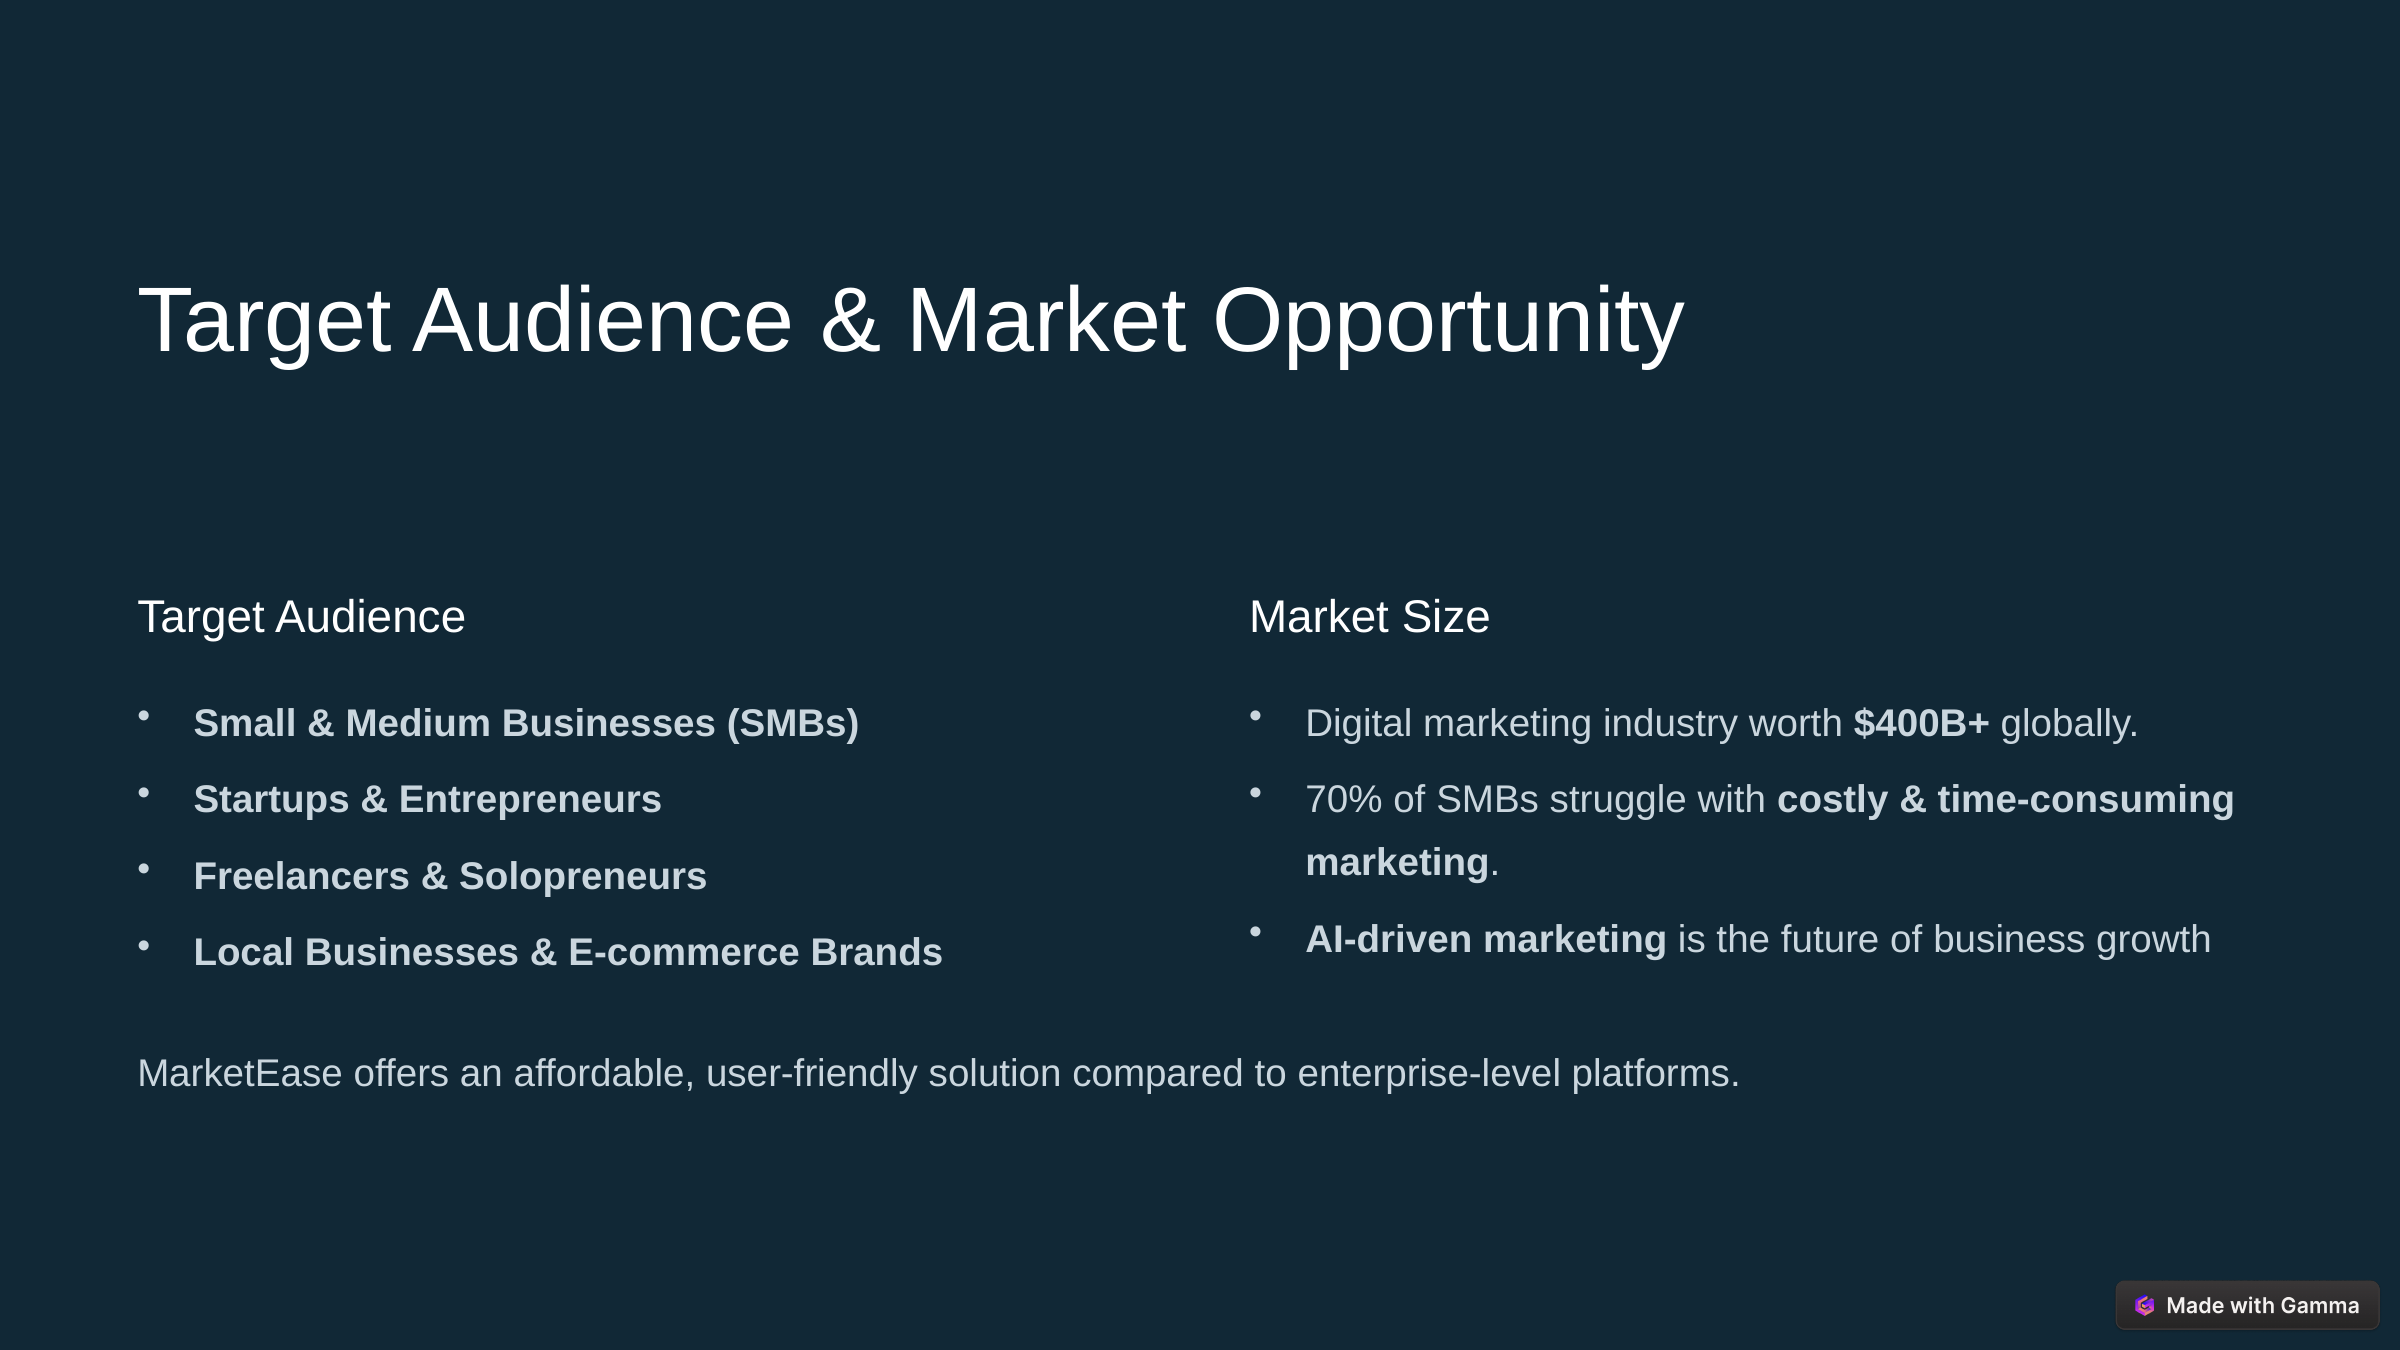

Target Audience & Market Opportunity
Target Audience
Market Size
Small & Medium Businesses (SMBs)
Digital marketing industry worth $400B+ globally.
Startups & Entrepreneurs
70% of SMBs struggle with costly & time-consuming marketing.
Freelancers & Solopreneurs
AI-driven marketing is the future of business growth
Local Businesses & E-commerce Brands
MarketEase offers an affordable, user-friendly solution compared to enterprise-level platforms.